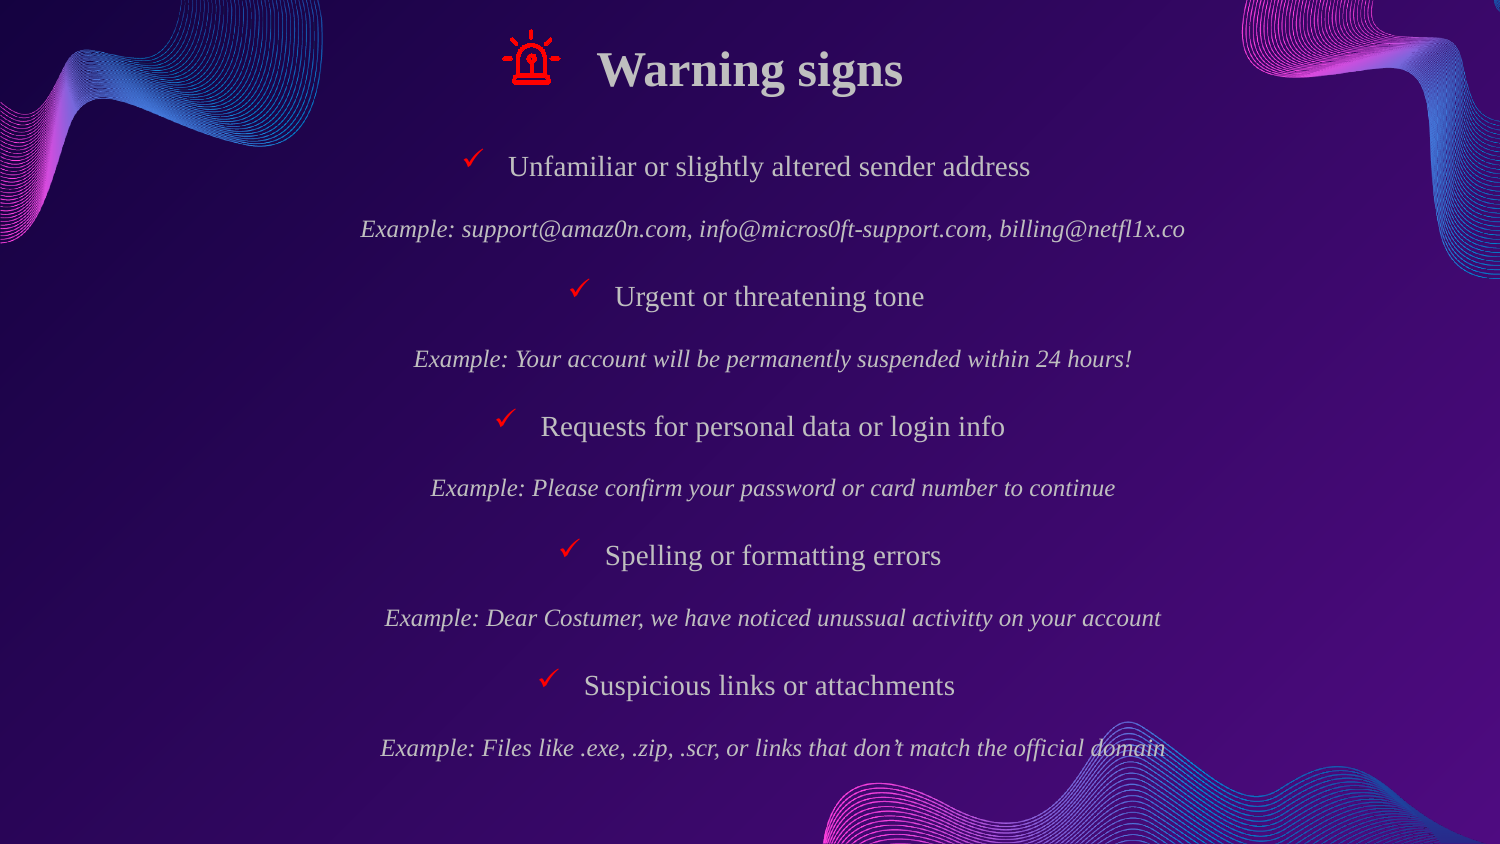

Warning signs
Unfamiliar or slightly altered sender address
Example: support@amaz0n.com, info@micros0ft-support.com, billing@netfl1x.co
Urgent or threatening tone
Example: Your account will be permanently suspended within 24 hours!
Requests for personal data or login info
Example: Please confirm your password or card number to continue
Spelling or formatting errors
Example: Dear Costumer, we have noticed unussual activitty on your account
Suspicious links or attachments
Example: Files like .exe, .zip, .scr, or links that don’t match the official domain